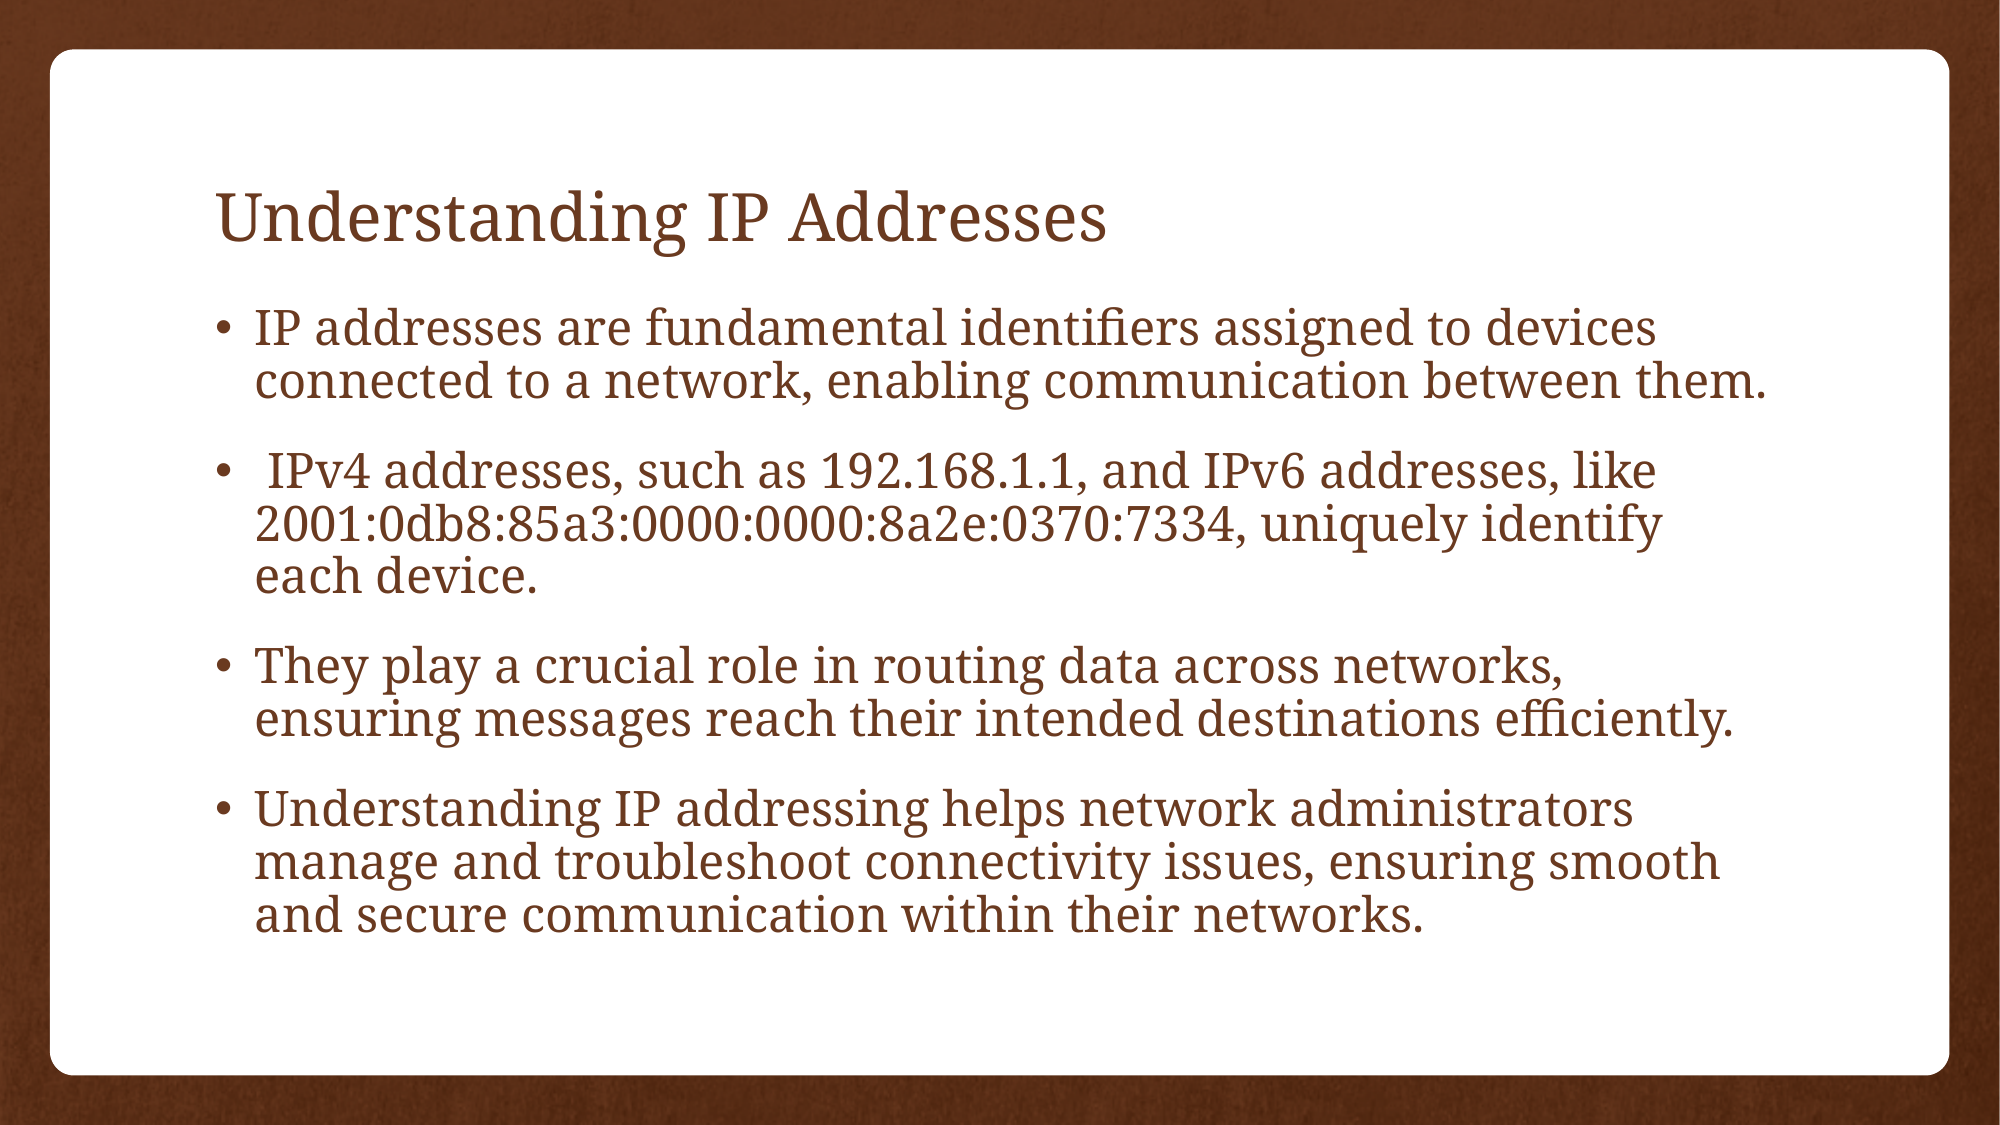

# Understanding IP Addresses
IP addresses are fundamental identifiers assigned to devices connected to a network, enabling communication between them.
 IPv4 addresses, such as 192.168.1.1, and IPv6 addresses, like 2001:0db8:85a3:0000:0000:8a2e:0370:7334, uniquely identify each device.
They play a crucial role in routing data across networks, ensuring messages reach their intended destinations efficiently.
Understanding IP addressing helps network administrators manage and troubleshoot connectivity issues, ensuring smooth and secure communication within their networks.